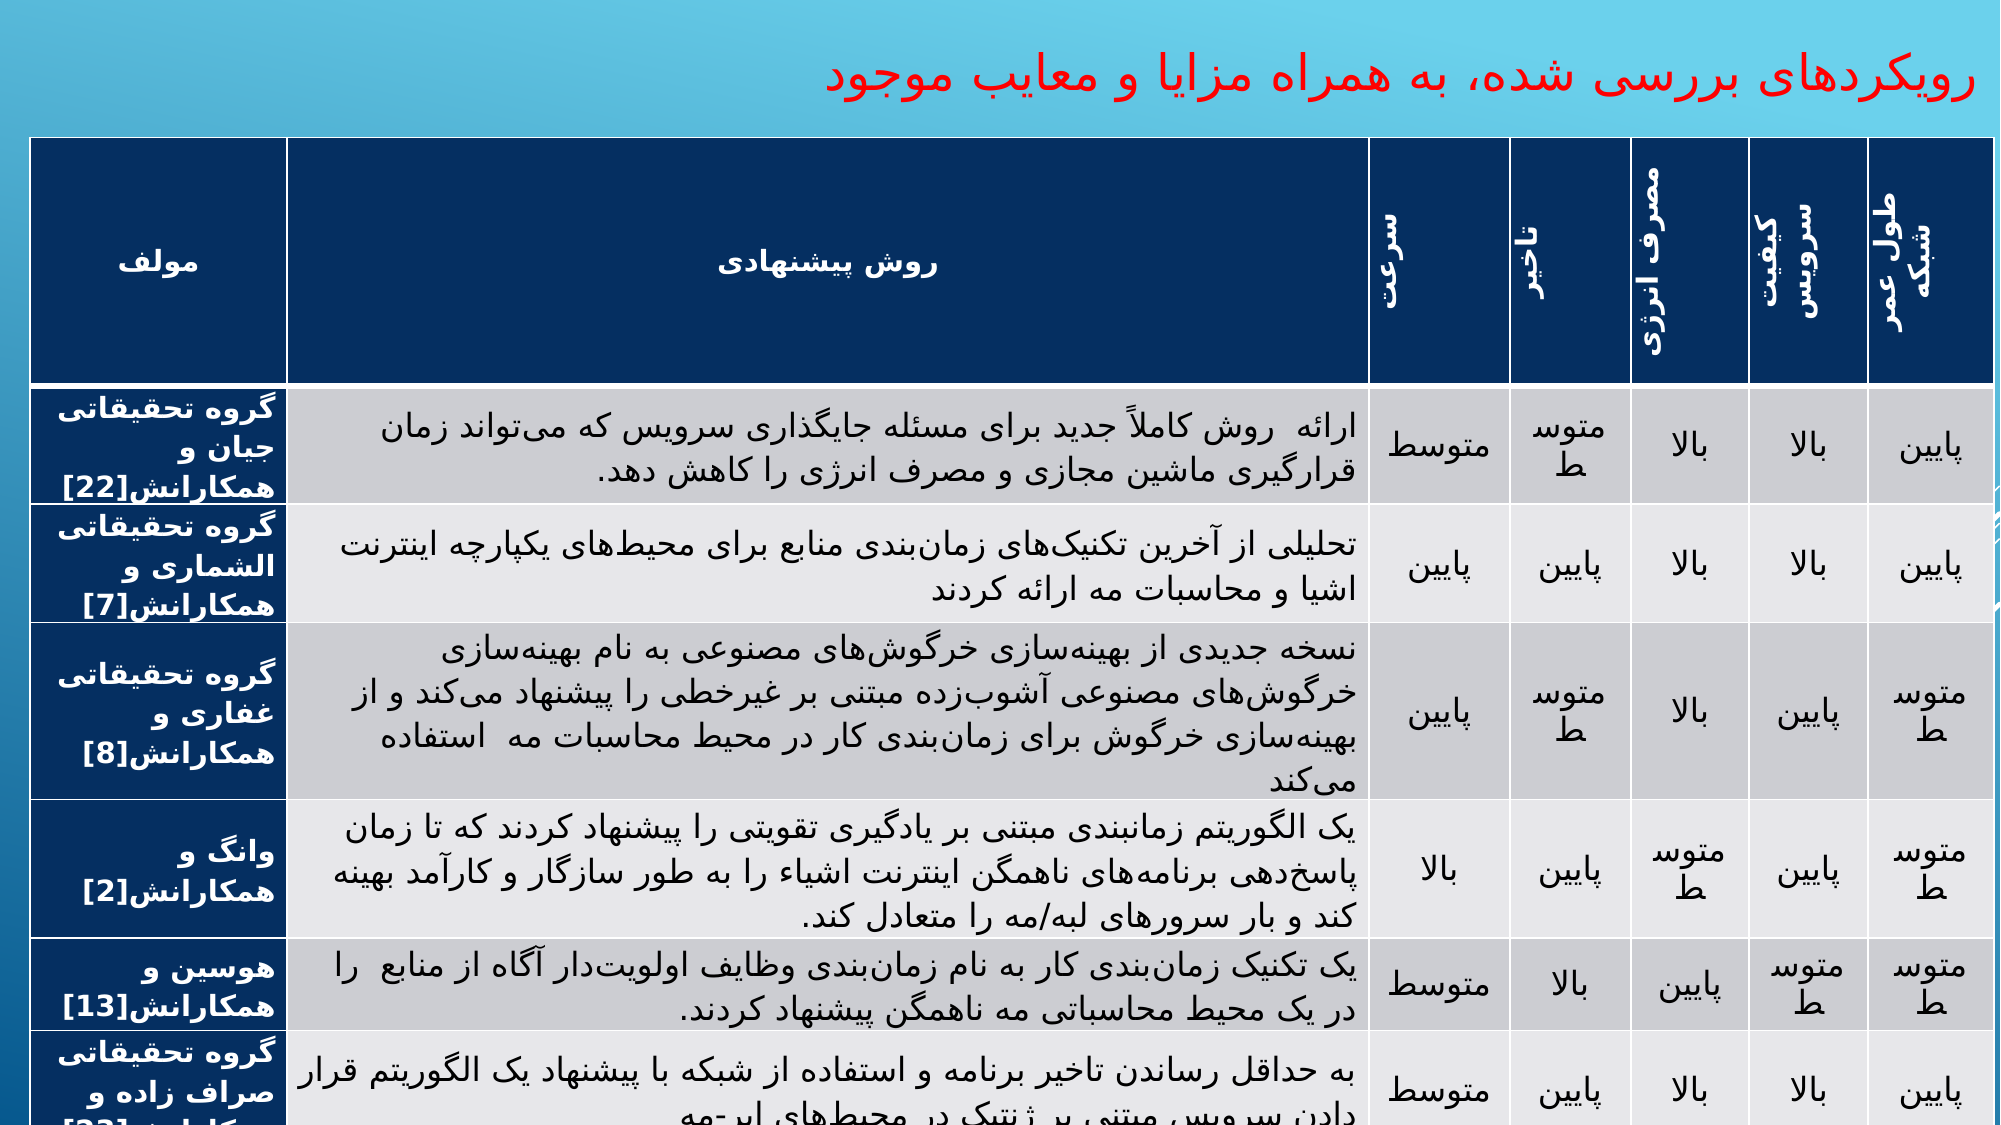

# رویکردهای بررسی شده، به همراه مزایا و معایب موجود
| مولف | روش پیشنهادی | سرعت | تاخیر | مصرف انرژی | کیفیت سرویس | طول عمر شبکه |
| --- | --- | --- | --- | --- | --- | --- |
| گروه تحقیقاتی جیان و همکارانش[22] | ارائه روش کاملاً جدید برای مسئله جایگذاری سرویس که می‌تواند زمان قرارگیری ماشین مجازی و مصرف انرژی را کاهش دهد. | متوسط | متوسط | بالا | بالا | پایین |
| گروه تحقیقاتی الشماری و همکارانش[7] | تحلیلی از آخرین تکنیک‌های زمان‌بندی منابع برای محیط‌های یکپارچه اینترنت اشیا و محاسبات مه ارائه کردند | پایین | پایین | بالا | بالا | پایین |
| گروه تحقیقاتی غفاری و همکارانش[8] | نسخه جدیدی از بهینه‌سازی خرگوش‌های مصنوعی به نام بهینه‌سازی خرگوش‌های مصنوعی آشوب‌زده مبتنی بر غیرخطی را پیشنهاد می‌کند و از بهینه‌سازی خرگوش برای زمان‌بندی کار در محیط محاسبات مه استفاده می‌کند | پایین | متوسط | بالا | پایین | متوسط |
| وانگ و همکارانش[2] | یک الگوریتم زمانبندی مبتنی بر یادگیری تقویتی را پیشنهاد کردند که تا زمان پاسخ‌دهی برنامه‌های ناهمگن اینترنت اشیاء را به طور سازگار و کارآمد بهینه کند و بار سرورهای لبه/مه را متعادل کند. | بالا | پایین | متوسط | پایین | متوسط |
| هوسین و همکارانش[13] | یک تکنیک زمان‌بندی کار به نام زمان‌بندی وظایف اولویت‌دار آگاه از منابع را در یک محیط محاسباتی مه ناهمگن پیشنهاد کردند. | متوسط | بالا | پایین | متوسط | متوسط |
| گروه تحقیقاتی صراف زاده و همکارانش[23] | به حداقل رساندن تاخیر برنامه و استفاده از شبکه با پیشنهاد یک الگوریتم قرار دادن سرویس مبتنی بر ژنتیک در محیط‌های ابر-مه | متوسط | پایین | بالا | بالا | پایین |
| گروه تحقیقاتی تقی زاده و همکارانش[24] | برای بهبود در دسترس بودن داده ها و کاهش تأخیر و هزینه دسترسی به داده، از فراابتکاری NSGA-II برای تخصیص داده ها در بهترین گره مه نزدیک کاربر استفاده کردند. | بالا | بالا | پایین | بالا | متوسط |
| گروه تحقیقاتی آرانی و همکارانش[25] | ارائه یک راه حل کارآمد تخصیص خدمات اینترنت اشیا با الهام از استفاده از الگوی محاسباتی خودمختار برای استقرار برنامه های اینترنت اشیا در زیرساخت مه مجازی | بالا | پایین | متوسط | متوسط | بالا |